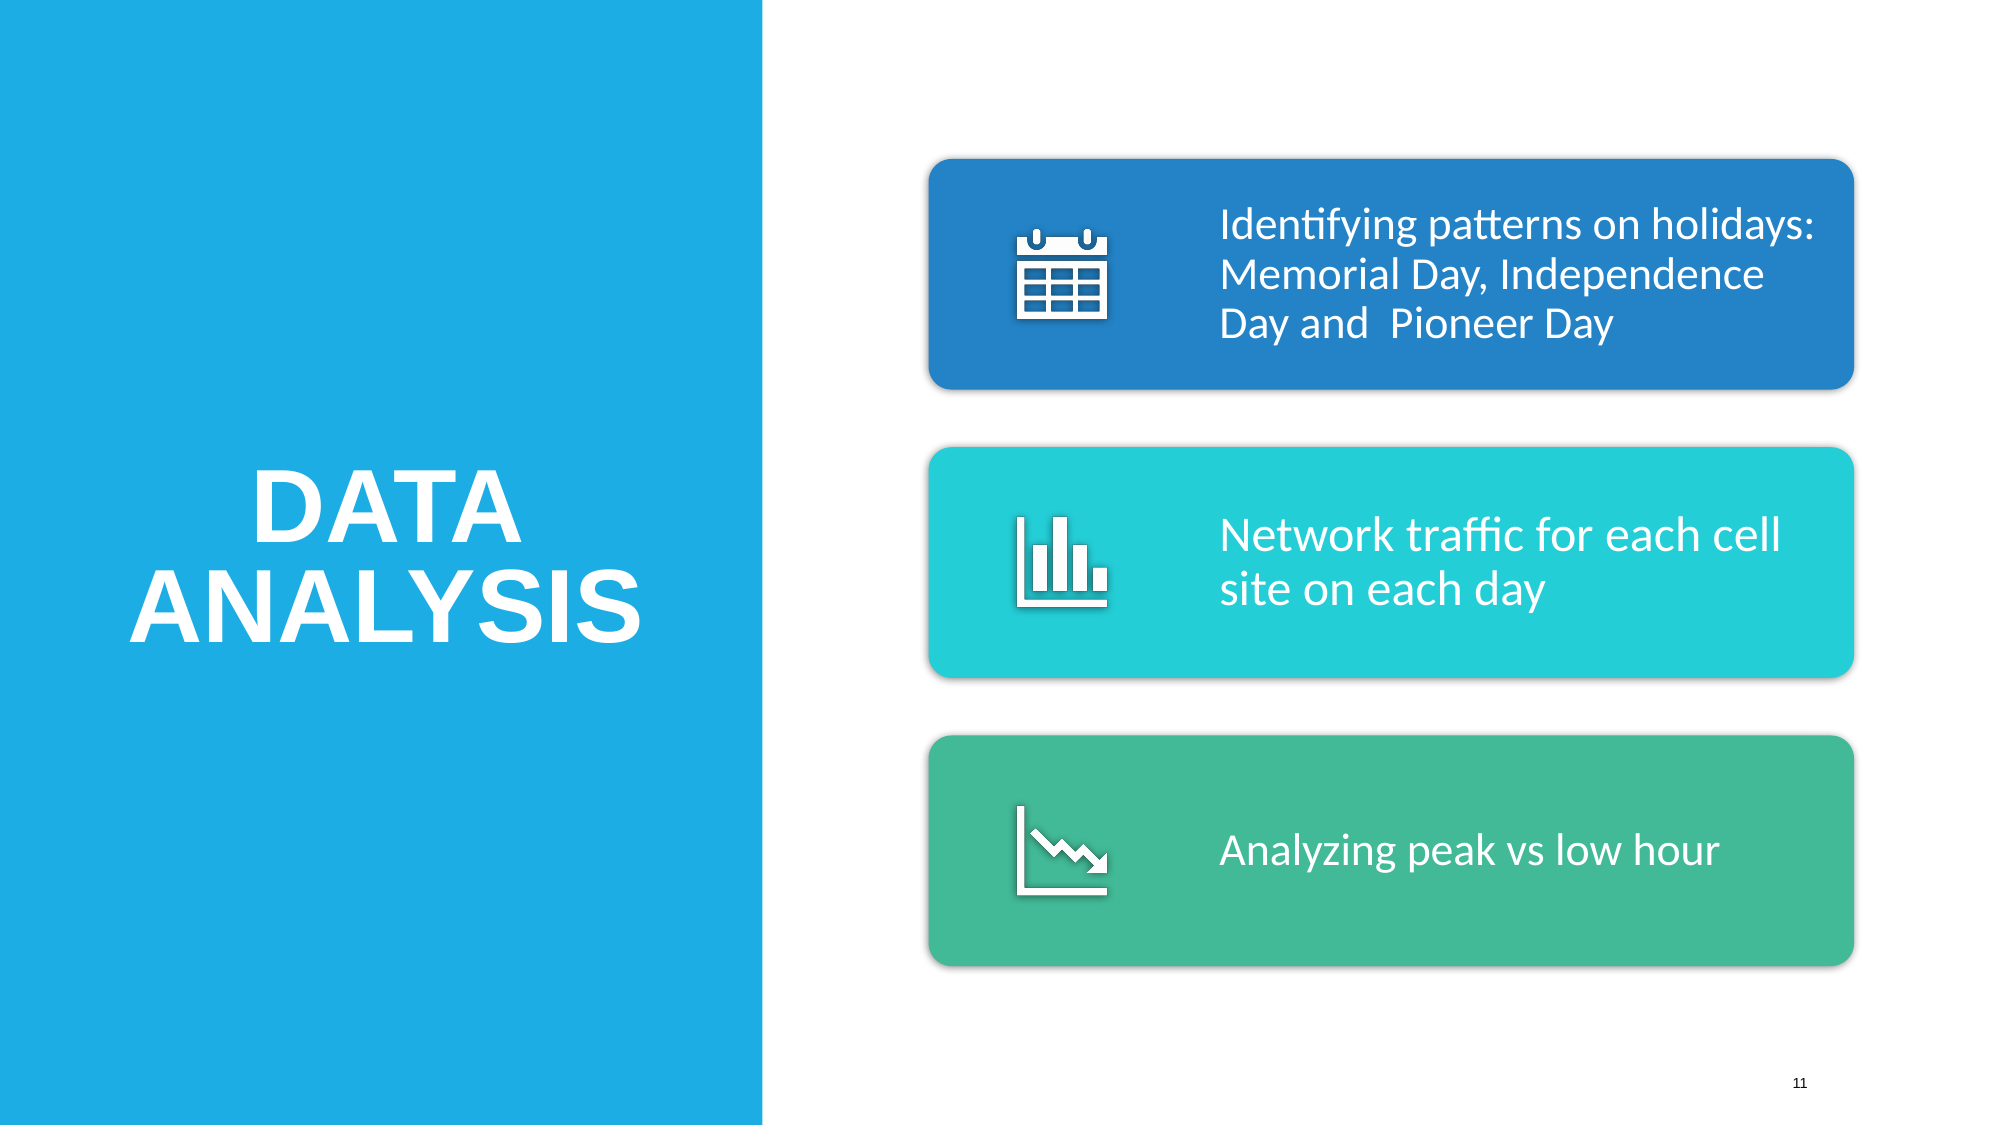

# DATA ANALYSIS

Identifying patterns on holidays: Memorial Day, Independence Day and  Pioneer Day

Network traffic for each cell site on each day

Analyzing peak vs low hour

11